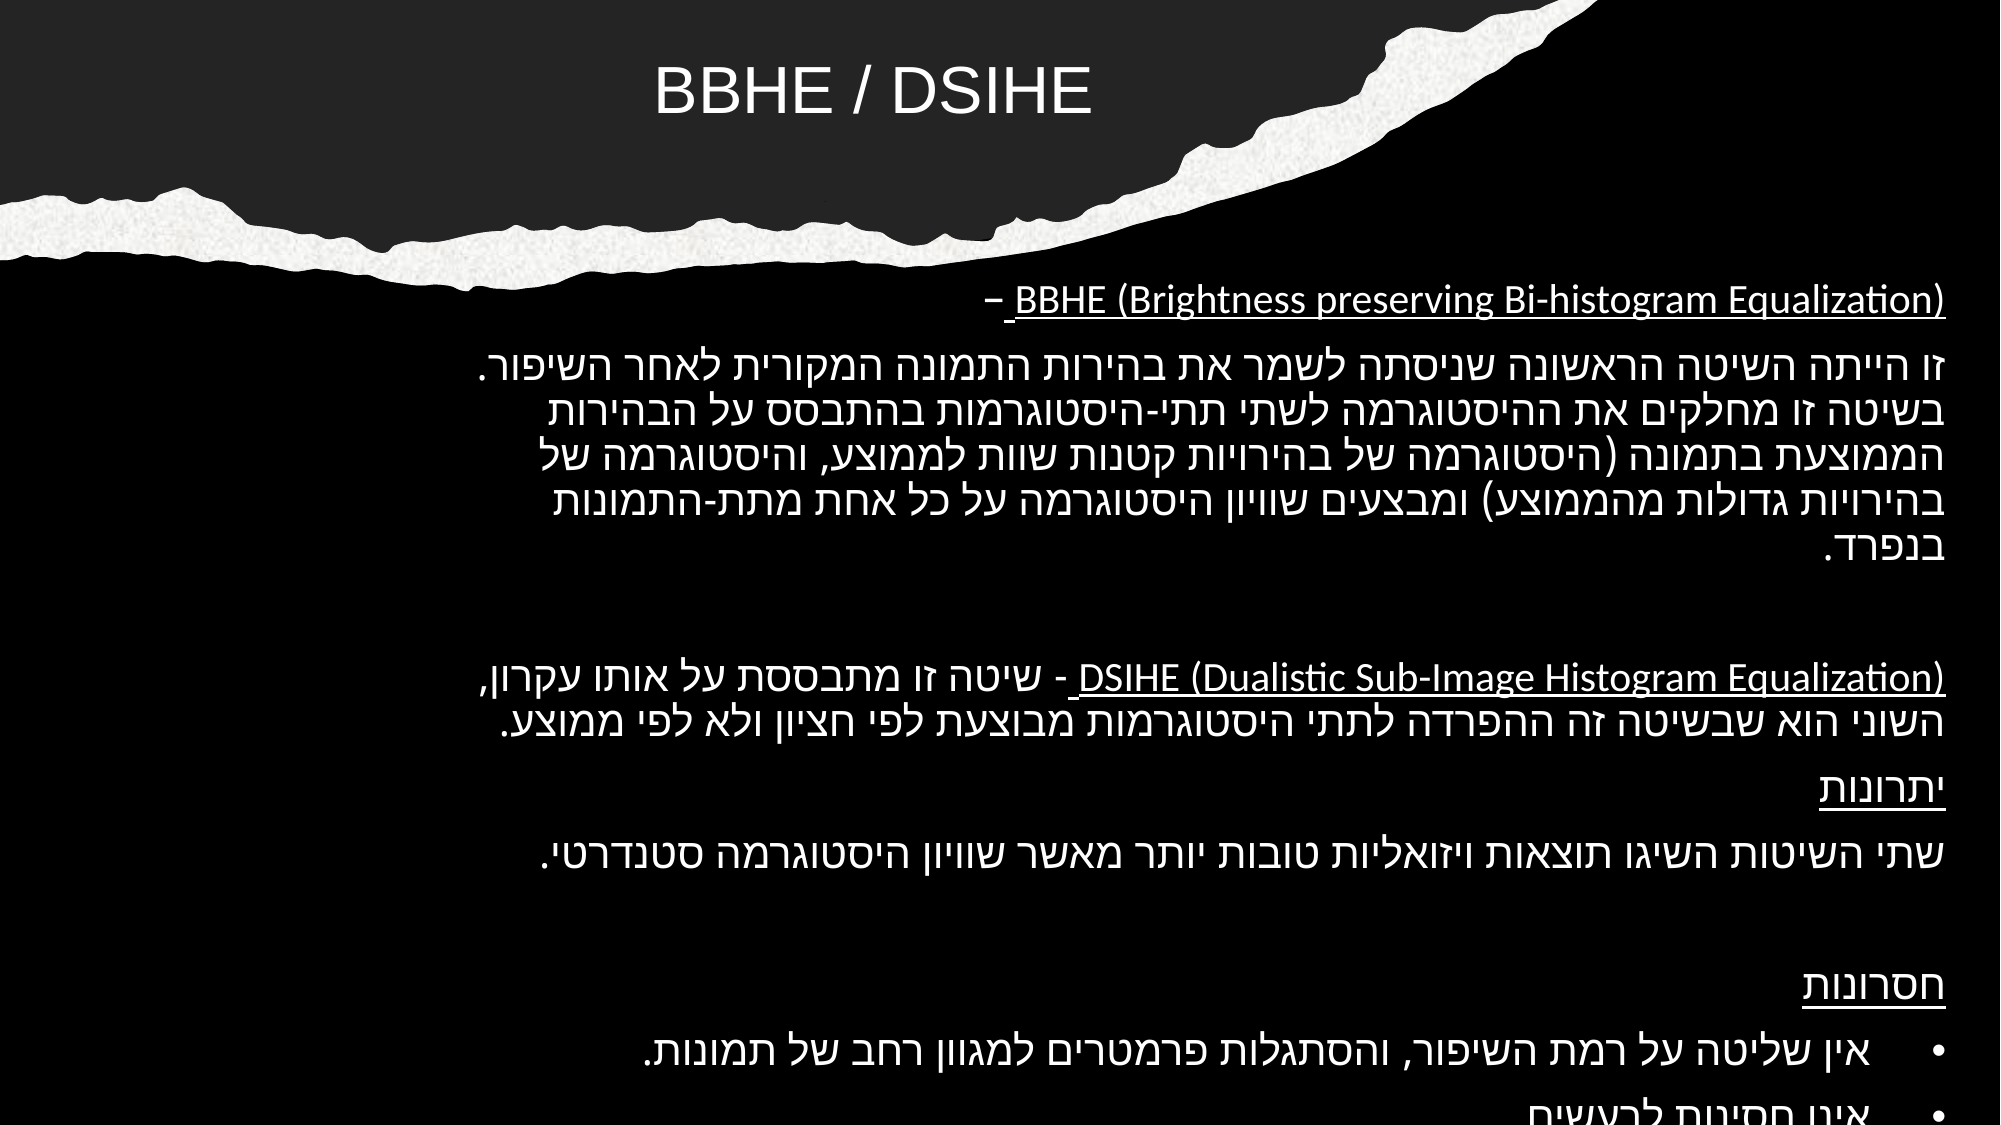

BBHE / DSIHE

BBHE (Brightness preserving Bi-histogram Equalization) –
זו הייתה השיטה הראשונה שניסתה לשמר את בהירות התמונה המקורית לאחר השיפור. בשיטה זו מחלקים את ההיסטוגרמה לשתי תתי-היסטוגרמות בהתבסס על הבהירות הממוצעת בתמונה (היסטוגרמה של בהירויות קטנות שוות לממוצע, והיסטוגרמה של בהירויות גדולות מהממוצע) ומבצעים שוויון היסטוגרמה על כל אחת מתת-התמונות בנפרד.

DSIHE (Dualistic Sub-Image Histogram Equalization) - שיטה זו מתבססת על אותו עקרון, השוני הוא שבשיטה זה ההפרדה לתתי היסטוגרמות מבוצעת לפי חציון ולא לפי ממוצע.
יתרונות
שתי השיטות השיגו תוצאות ויזואליות טובות יותר מאשר שוויון היסטוגרמה סטנדרטי.

חסרונות
אין שליטה על רמת השיפור, והסתגלות פרמטרים למגוון רחב של תמונות.
אינן חסינות לרעשים.